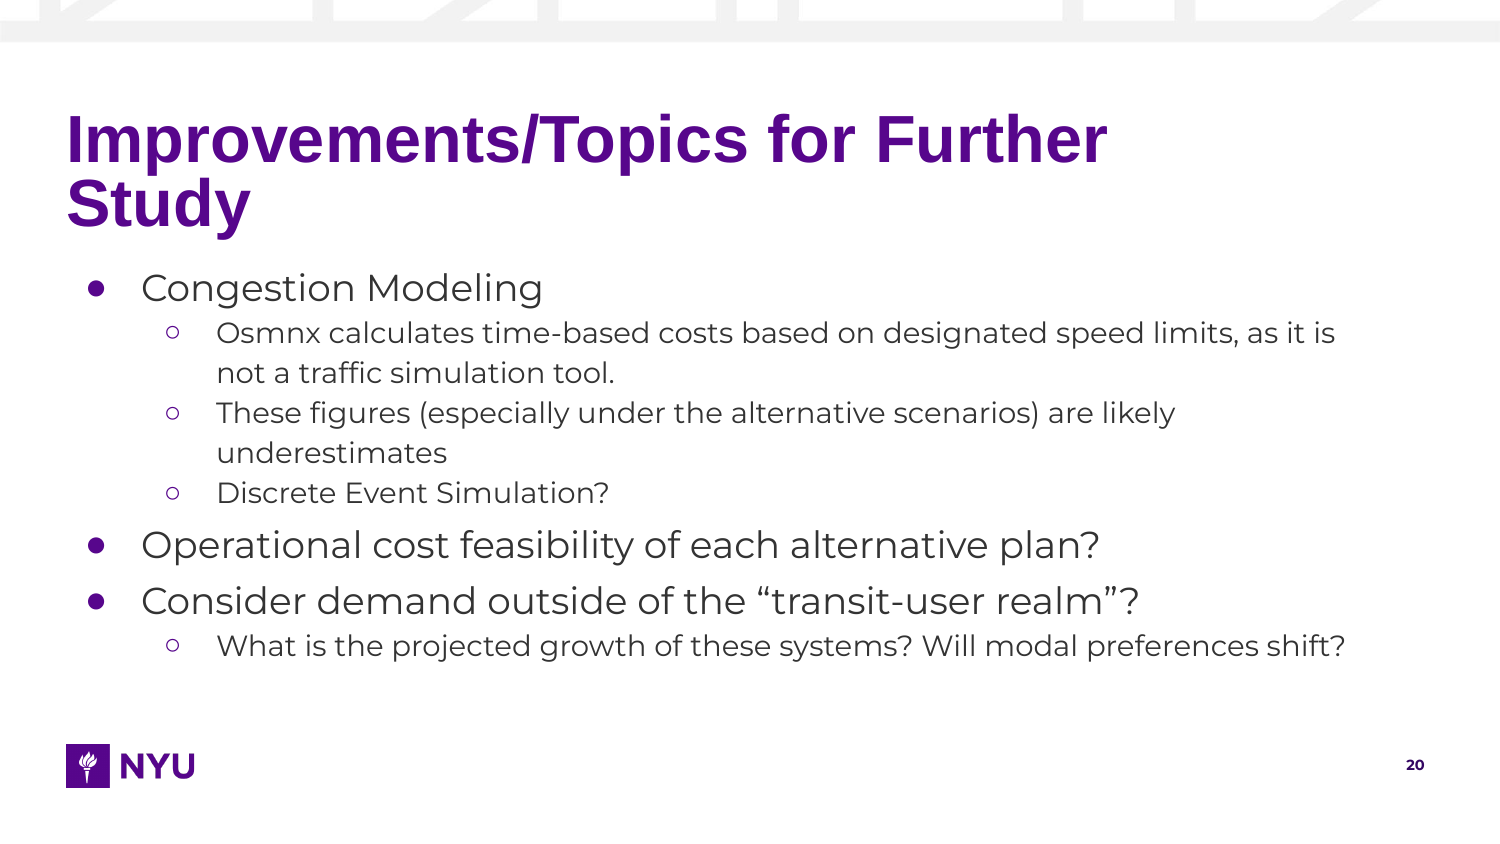

# Improvements/Topics for Further Study
Congestion Modeling
Osmnx calculates time-based costs based on designated speed limits, as it is not a traffic simulation tool.
These figures (especially under the alternative scenarios) are likely underestimates
Discrete Event Simulation?
Operational cost feasibility of each alternative plan?
Consider demand outside of the “transit-user realm”?
What is the projected growth of these systems? Will modal preferences shift?